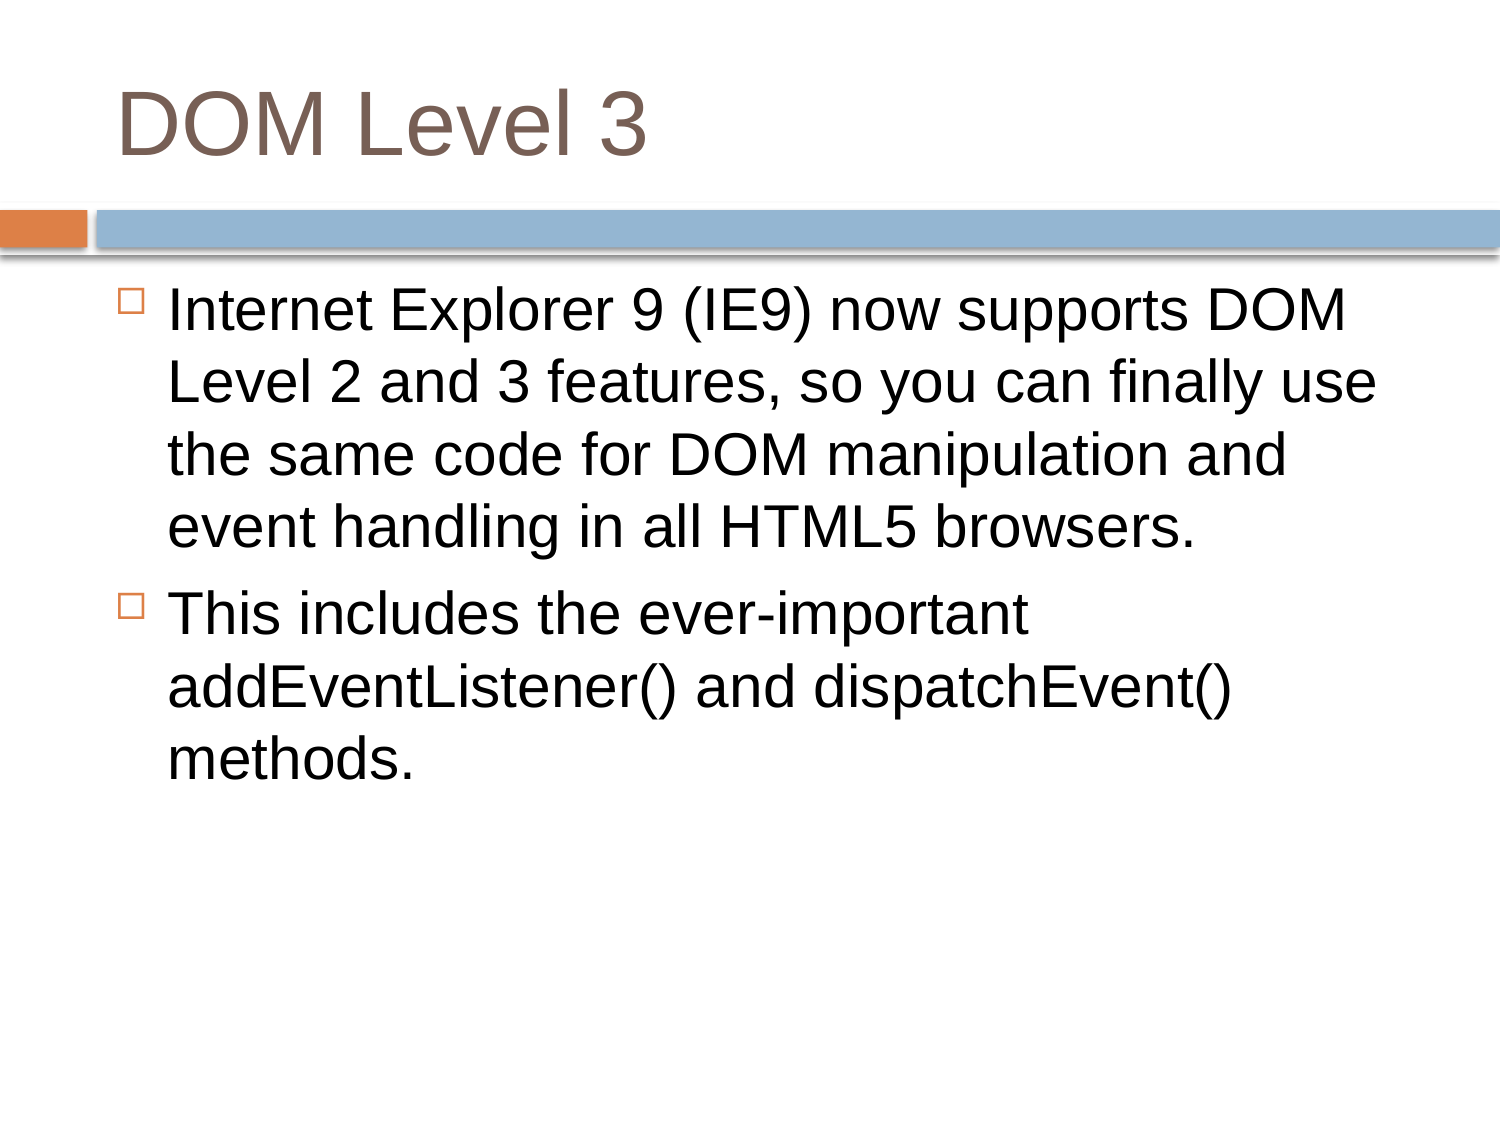

# DOM Level 3
Internet Explorer 9 (IE9) now supports DOM Level 2 and 3 features, so you can finally use the same code for DOM manipulation and event handling in all HTML5 browsers.
This includes the ever-important addEventListener() and dispatchEvent() methods.